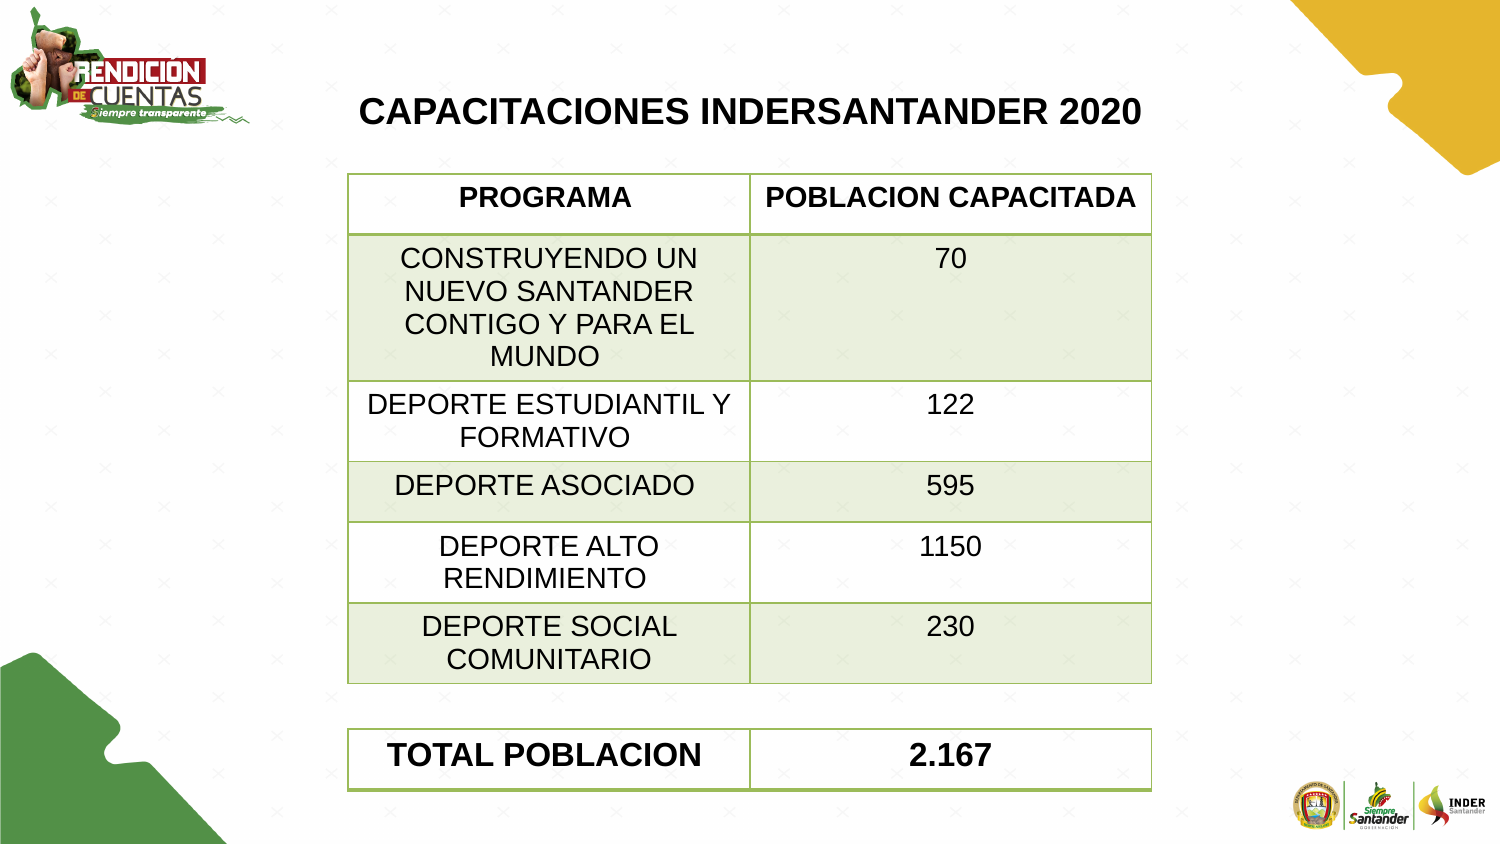

CAPACITACIONES INDERSANTANDER 2020
| PROGRAMA | POBLACION CAPACITADA |
| --- | --- |
| CONSTRUYENDO UN NUEVO SANTANDER CONTIGO Y PARA EL MUNDO | 70 |
| DEPORTE ESTUDIANTIL Y FORMATIVO | 122 |
| DEPORTE ASOCIADO | 595 |
| DEPORTE ALTO RENDIMIENTO | 1150 |
| DEPORTE SOCIAL COMUNITARIO | 230 |
| TOTAL POBLACION | 2.167 |
| --- | --- |